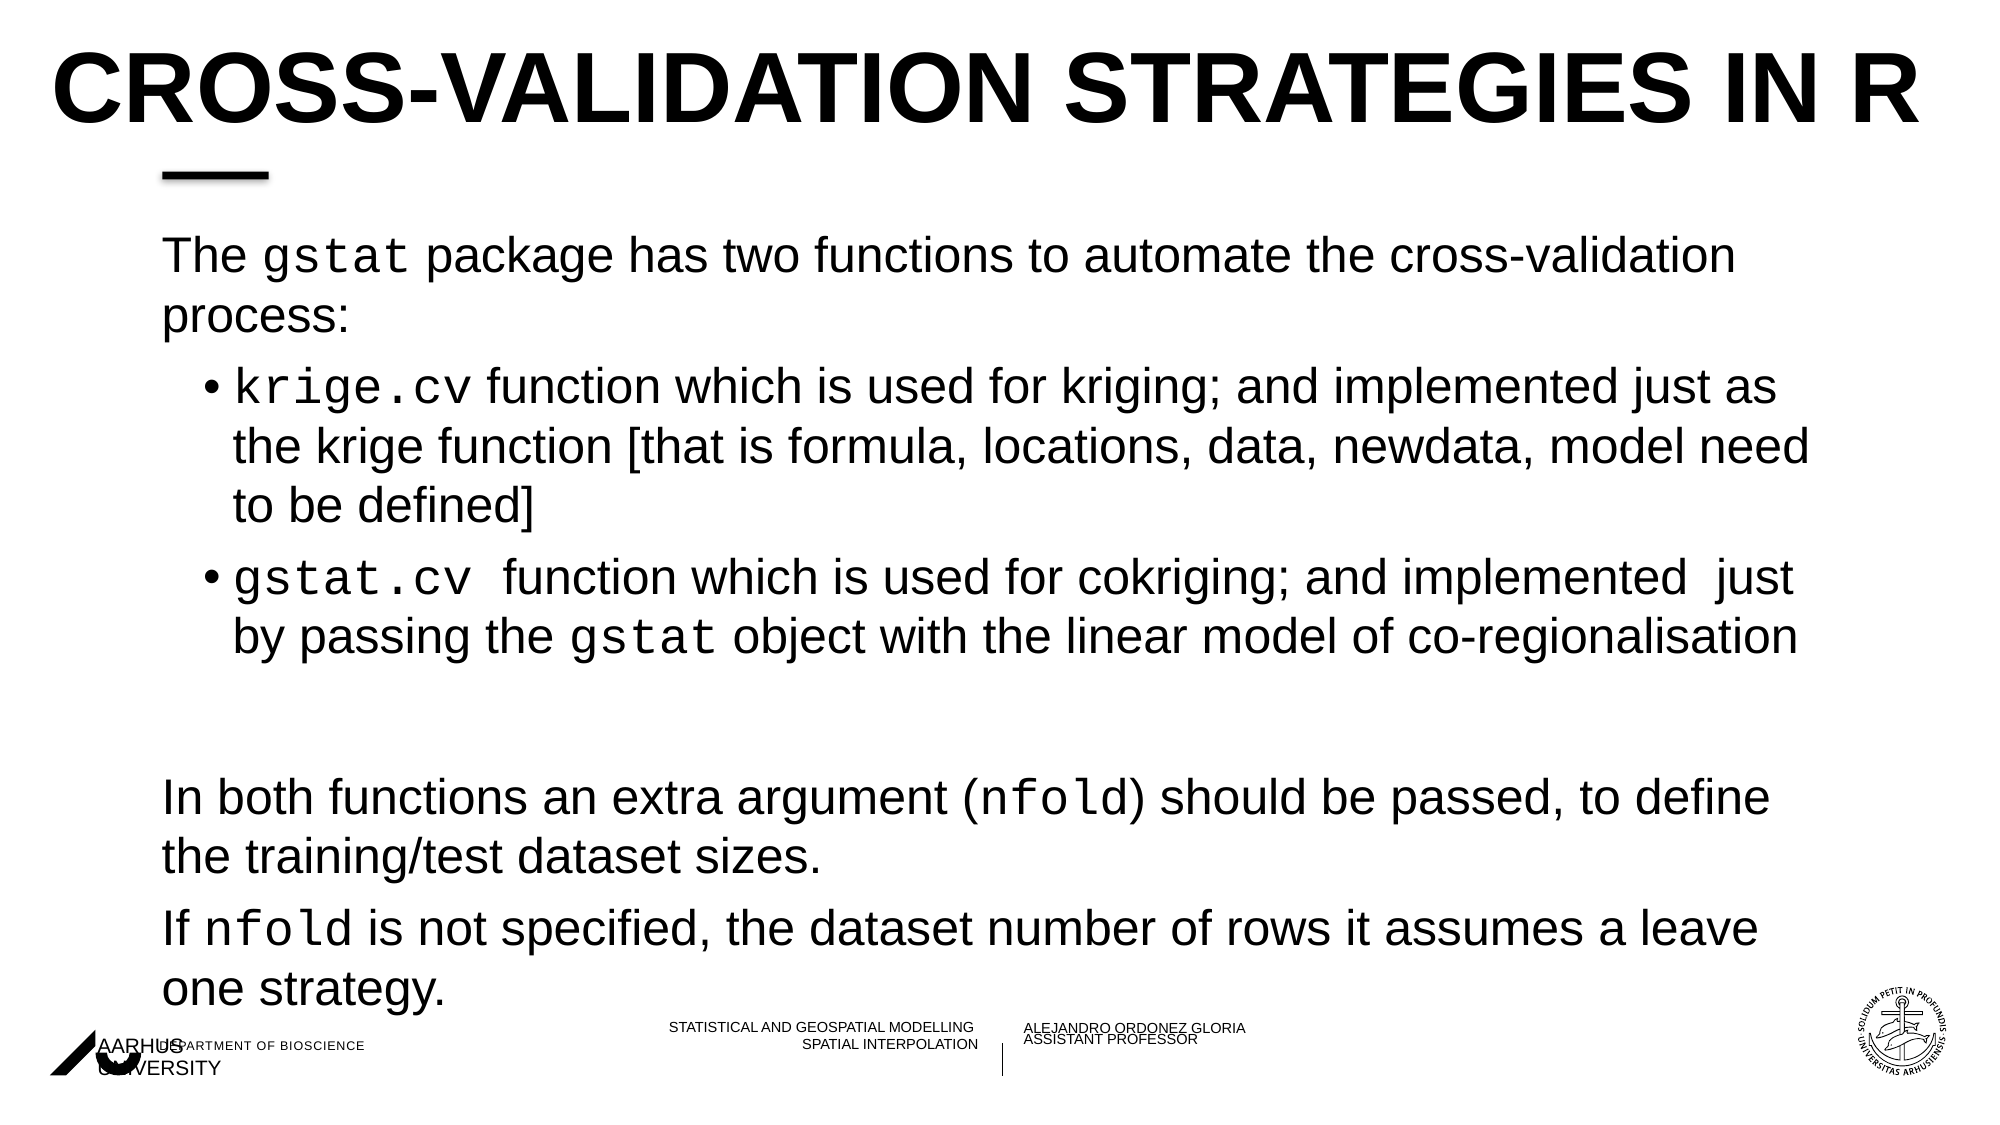

# Cross-Validation strategies in R
The gstat package has two functions to automate the cross-validation process:
krige.cv function which is used for kriging; and implemented just as the krige function [that is formula, locations, data, newdata, model need to be defined]
gstat.cv function which is used for cokriging; and implemented  just by passing the gstat object with the linear model of co-regionalisation

In both functions an extra argument (nfold) should be passed, to define the training/test dataset sizes.
If nfold is not specified, the dataset number of rows it assumes a leave one strategy.
22/11/202227/08/2018